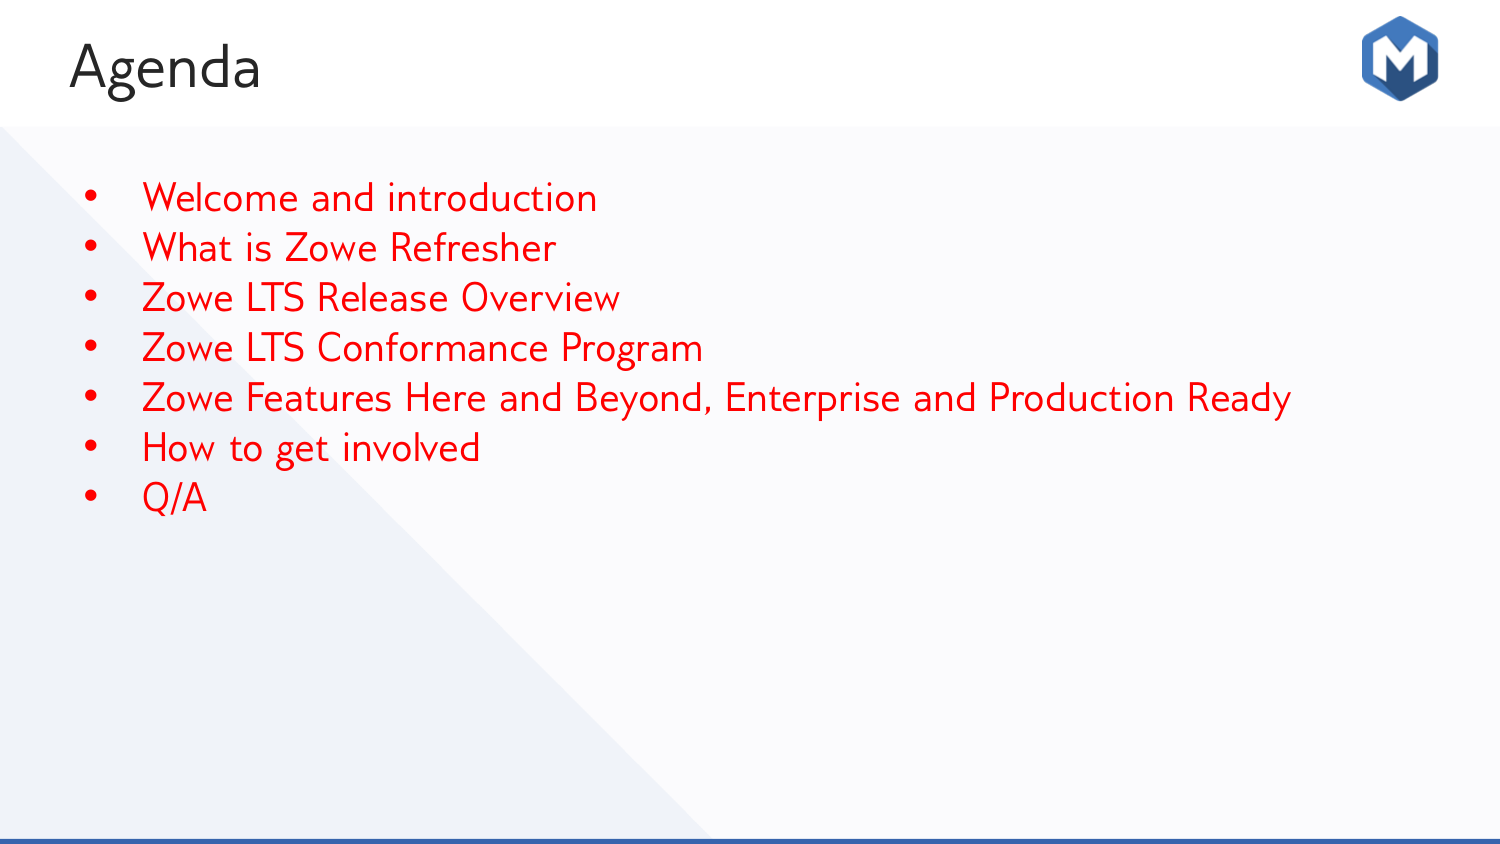

# Agenda
Welcome and introduction
What is Zowe Refresher
Zowe LTS Release Overview
Zowe LTS Conformance Program
Zowe Features Here and Beyond, Enterprise and Production Ready
How to get involved
Q/A